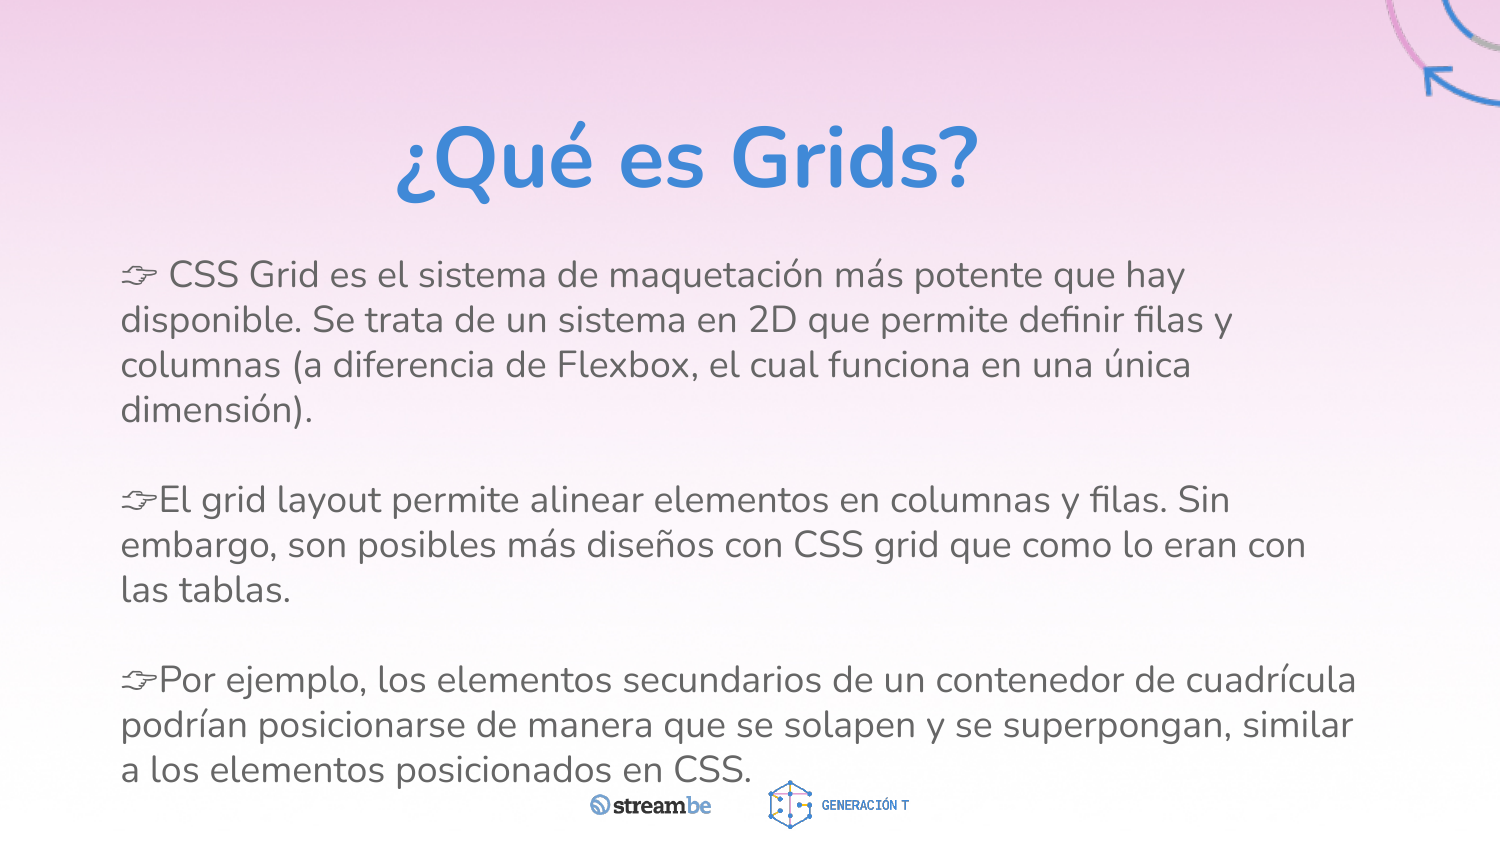

¿Qué es Grids?

👉 CSS Grid es el sistema de maquetación más potente que hay disponible. Se trata de un sistema en 2D que permite definir filas y columnas (a diferencia de Flexbox, el cual funciona en una única dimensión).
👉El grid layout permite alinear elementos en columnas y filas. Sin embargo, son posibles más diseños con CSS grid que como lo eran con las tablas.
👉Por ejemplo, los elementos secundarios de un contenedor de cuadrícula podrían posicionarse de manera que se solapen y se superpongan, similar a los elementos posicionados en CSS.